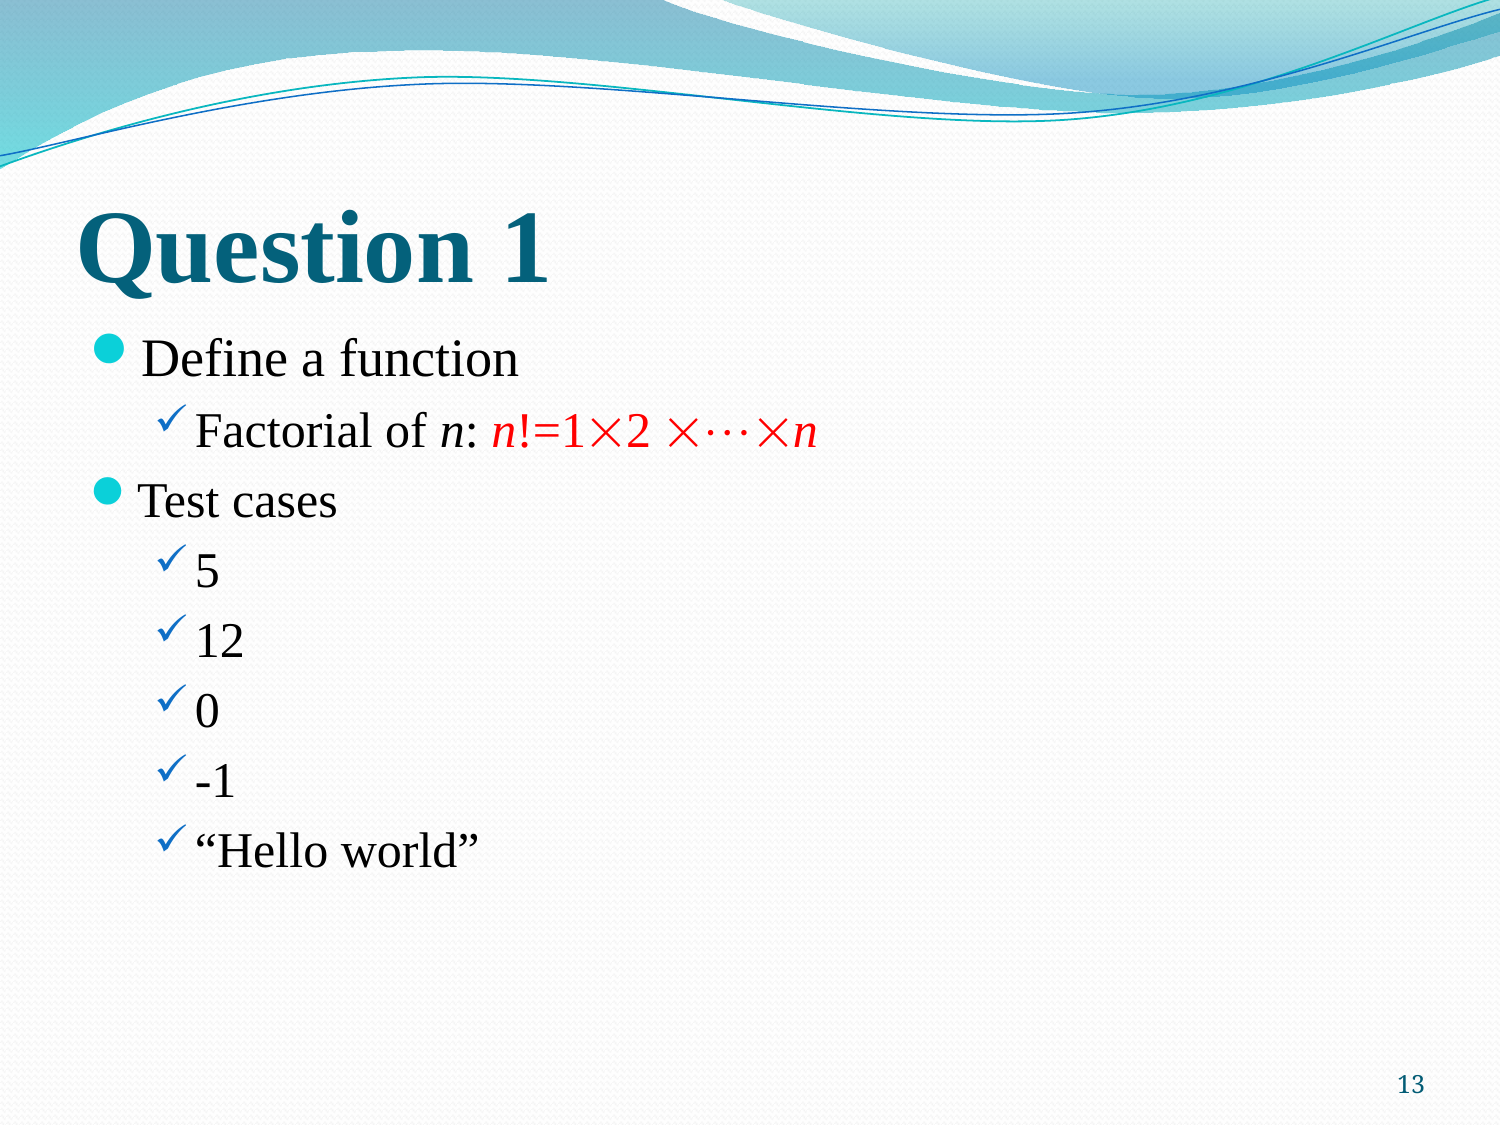

# Question 1
Define a function
Factorial of n: n!=1×2 ×…×n
Test cases
5
12
0
-1
“Hello world”
13